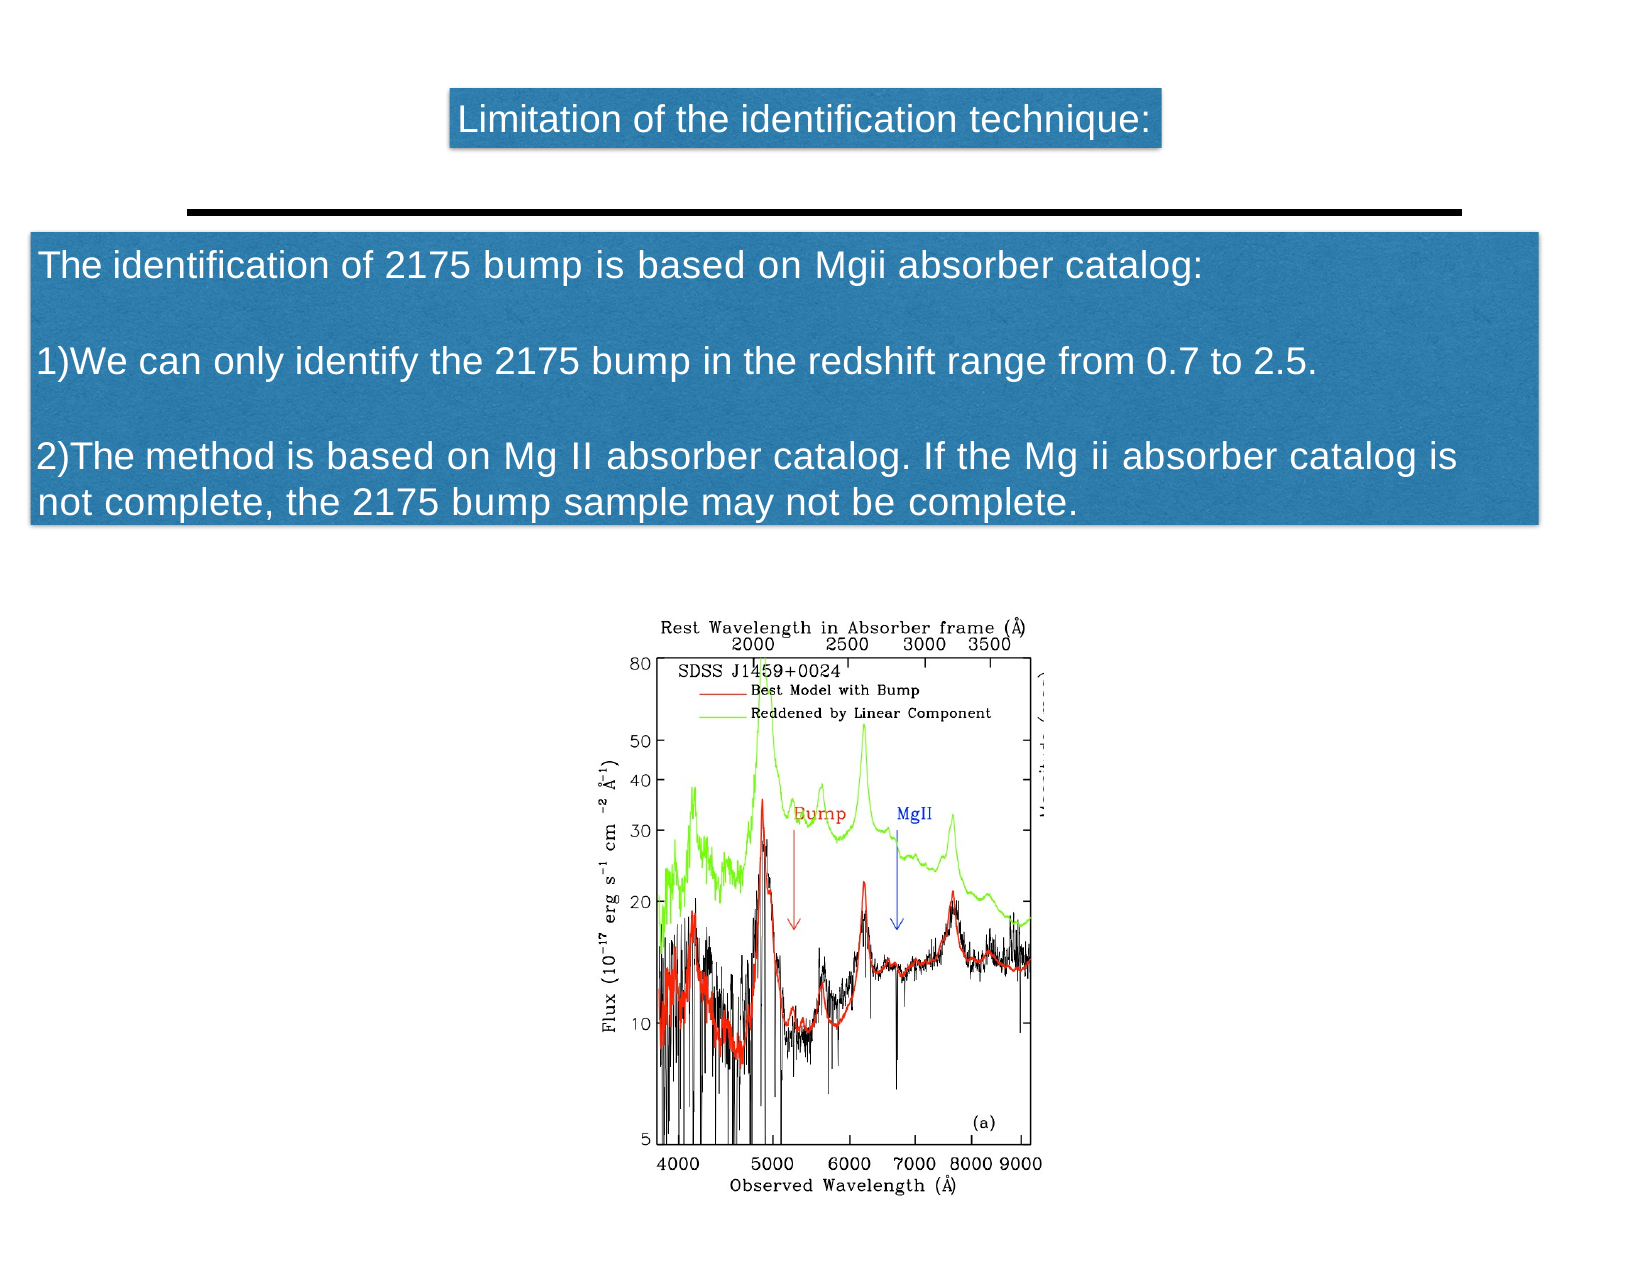

Limitation of the identification technique:

The identification of 2175 bump is based on Mgii absorber catalog:

We can only identify the 2175 bump in the redshift range from 0.7 to 2.5.

The method is based on Mg II absorber catalog. If the Mg ii absorber catalog is not complete, the 2175 bump sample may not be complete.